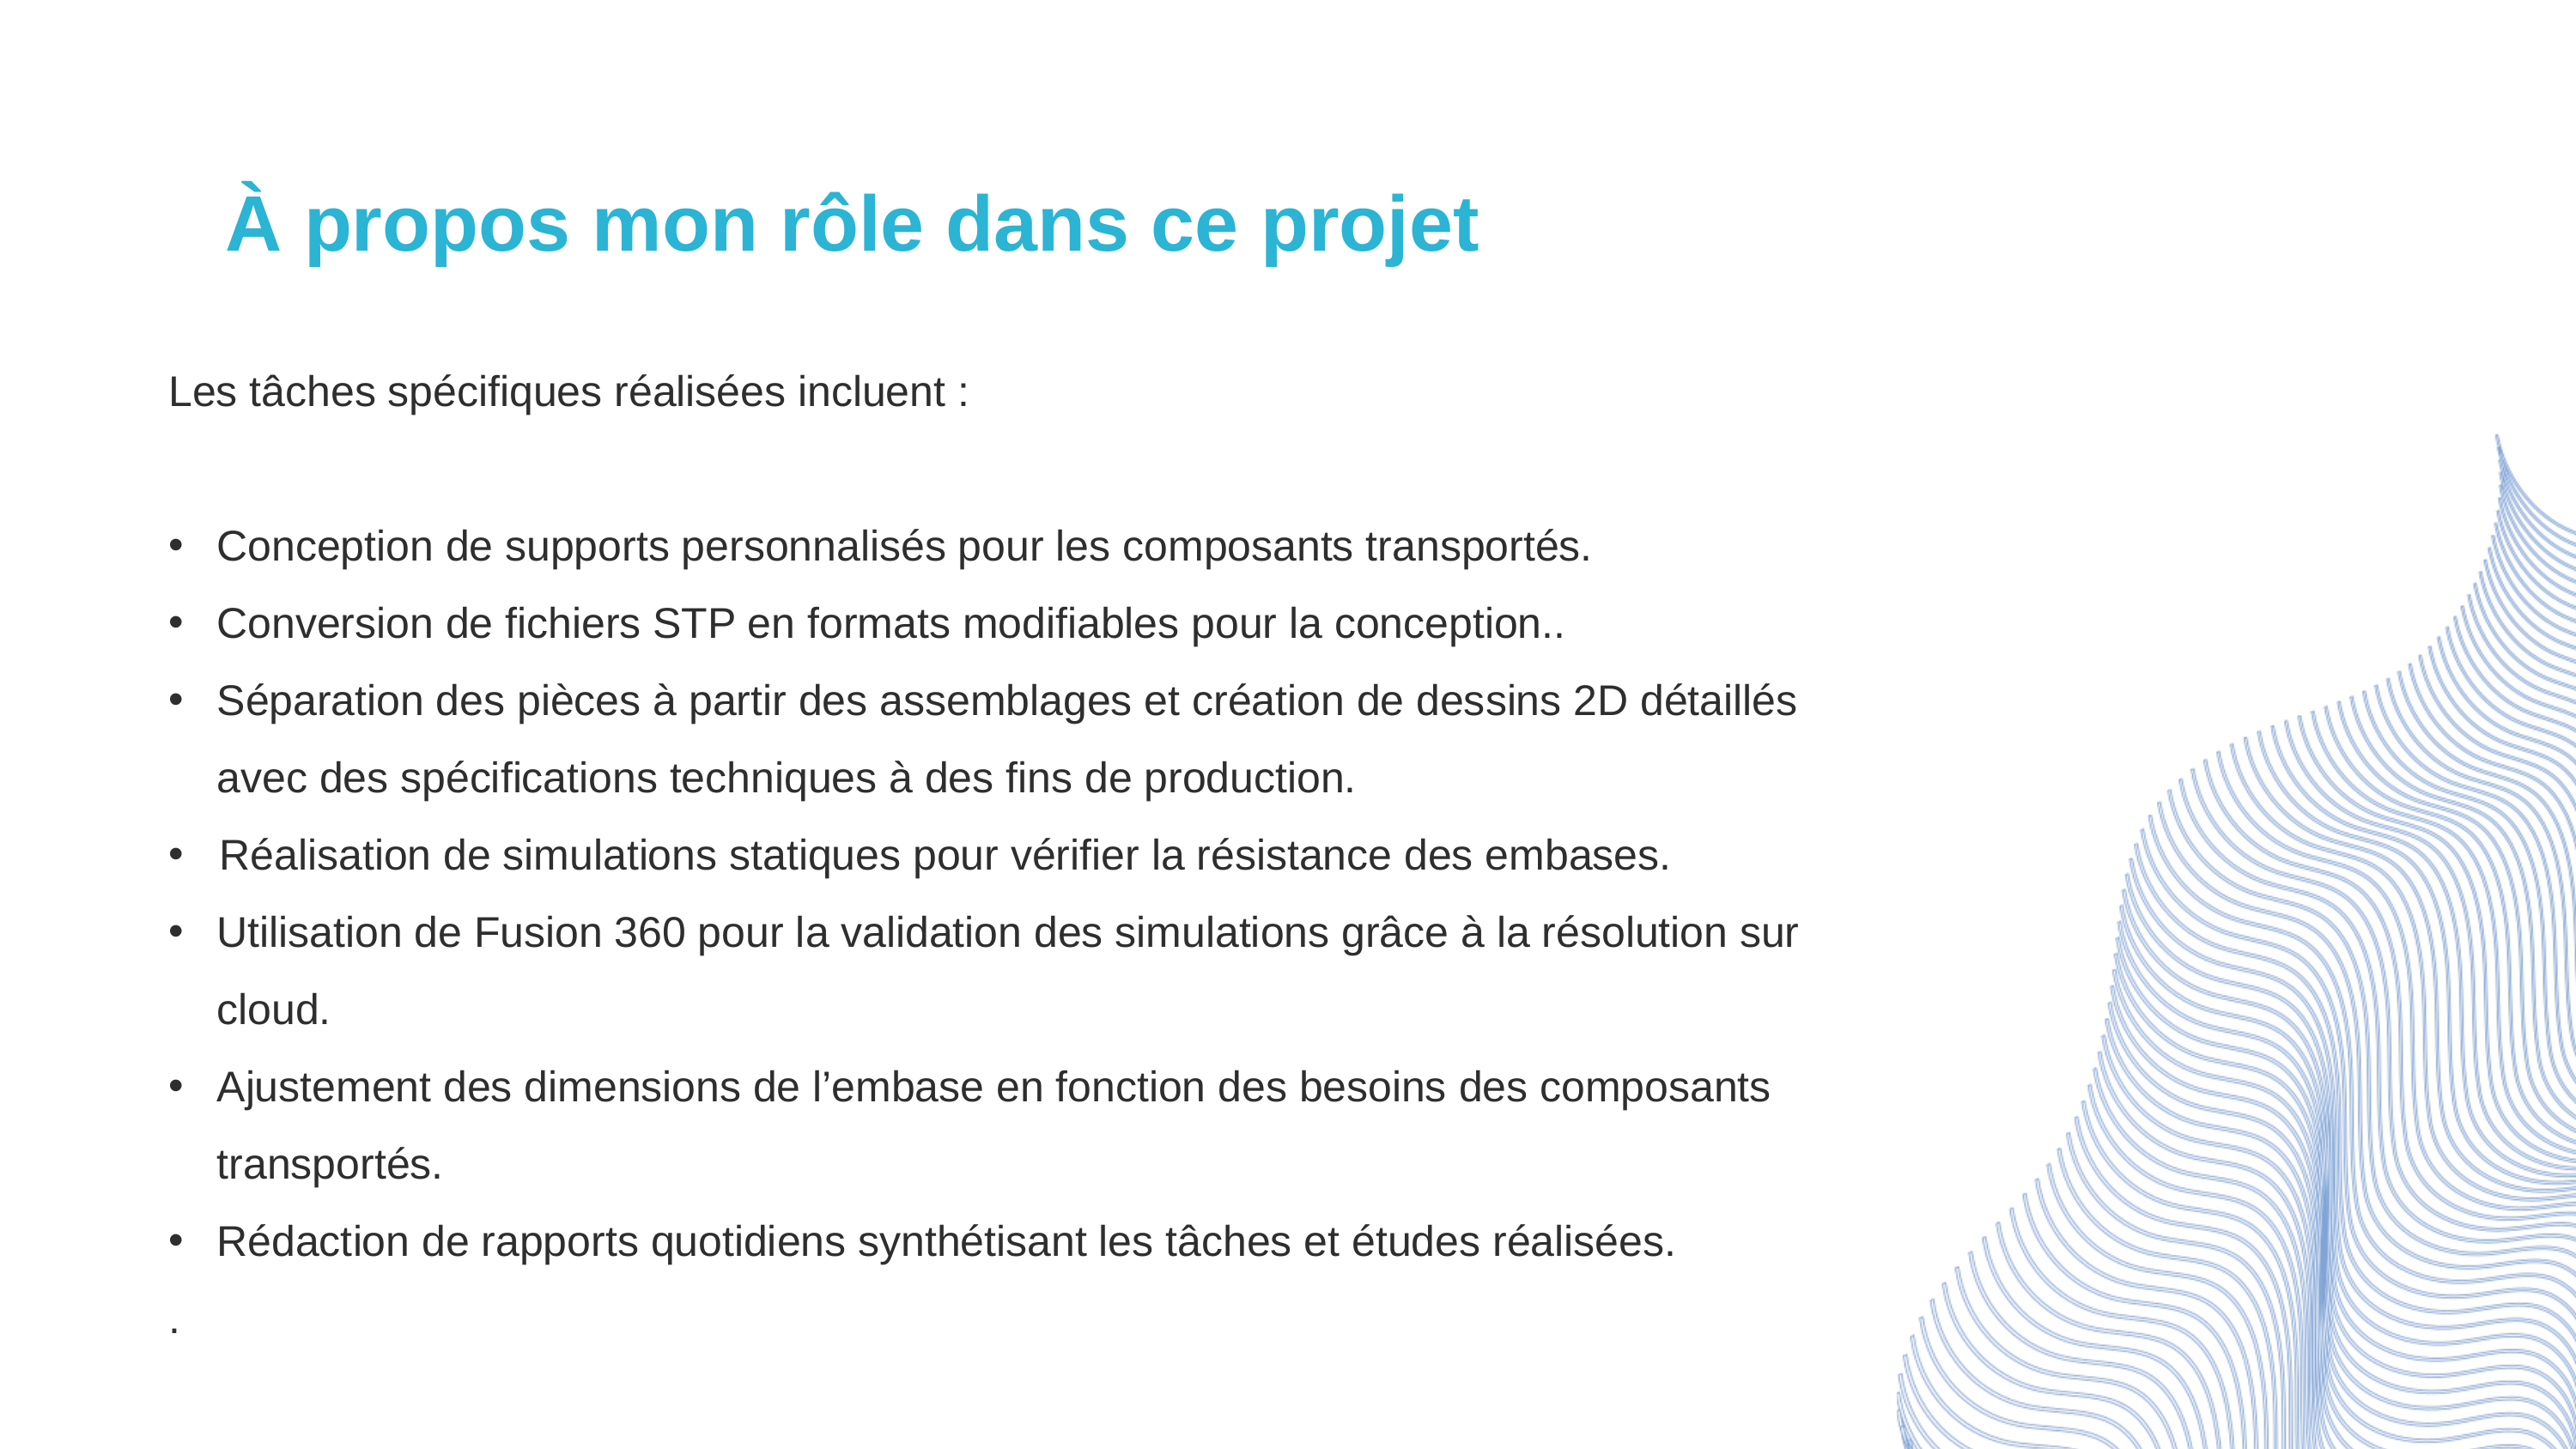

À propos mon rôle dans ce projet
Les tâches spécifiques réalisées incluent :

Conception de supports personnalisés pour les composants transportés.
Conversion de fichiers STP en formats modifiables pour la conception..
Séparation des pièces à partir des assemblages et création de dessins 2D détaillés avec des spécifications techniques à des fins de production.
   Réalisation de simulations statiques pour vérifier la résistance des embases.
Utilisation de Fusion 360 pour la validation des simulations grâce à la résolution sur cloud.
Ajustement des dimensions de l’embase en fonction des besoins des composants transportés.
Rédaction de rapports quotidiens synthétisant les tâches et études réalisées.
.